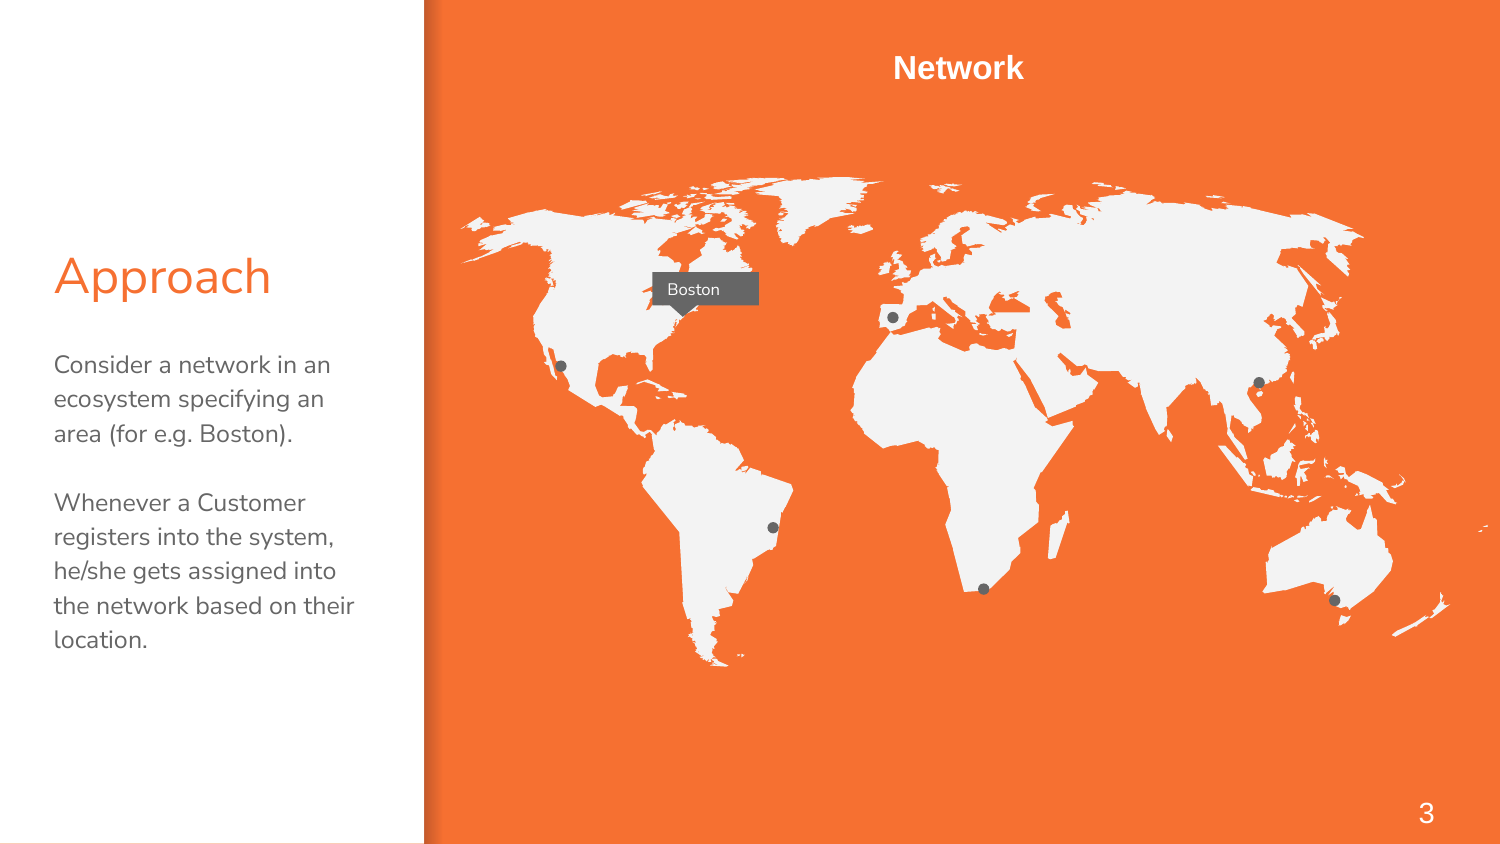

Network
# Approach

Boston

Consider a network in an ecosystem specifying an area (for e.g. Boston).

Whenever a Customer registers into the system, he/she gets assigned into the network based on their location.

3